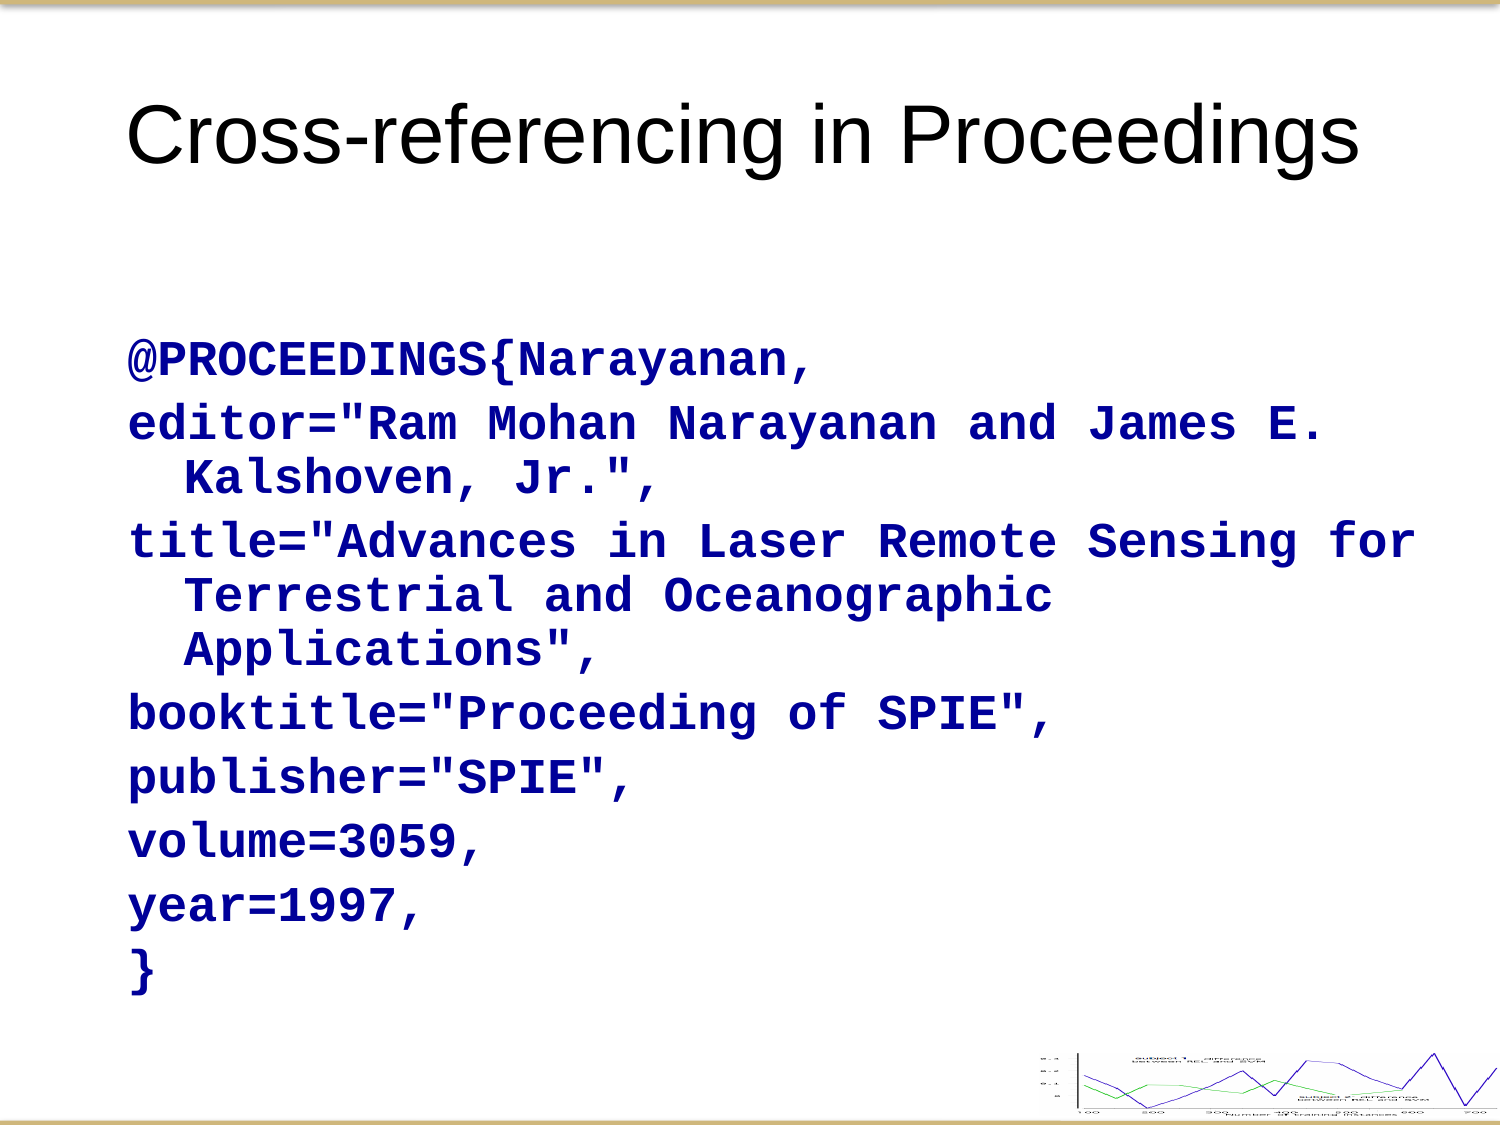

Cross-referencing in Proceedings
@PROCEEDINGS{Narayanan,
editor="Ram Mohan Narayanan and James E. Kalshoven, Jr.",
title="Advances in Laser Remote Sensing for Terrestrial and Oceanographic Applications",
booktitle="Proceeding of SPIE",
publisher="SPIE",
volume=3059,
year=1997,
}